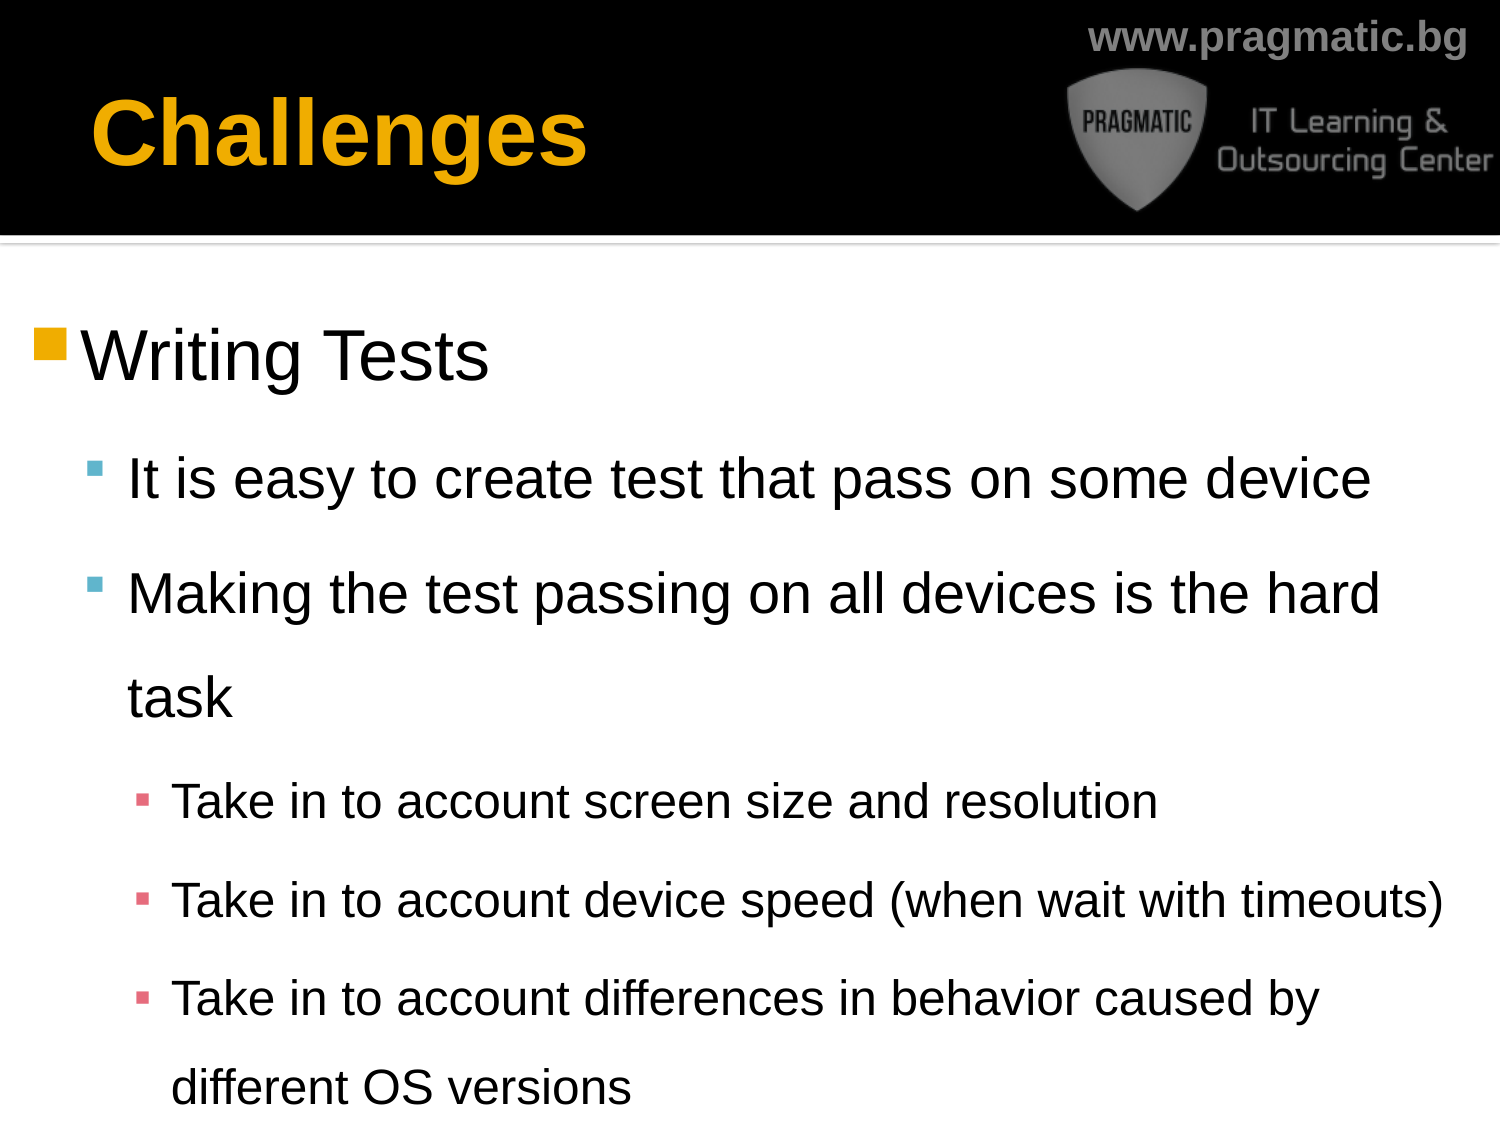

# Challenges
Writing Tests
It is easy to create test that pass on some device
Making the test passing on all devices is the hard task
Take in to account screen size and resolution
Take in to account device speed (when wait with timeouts)
Take in to account differences in behavior caused by different OS versions